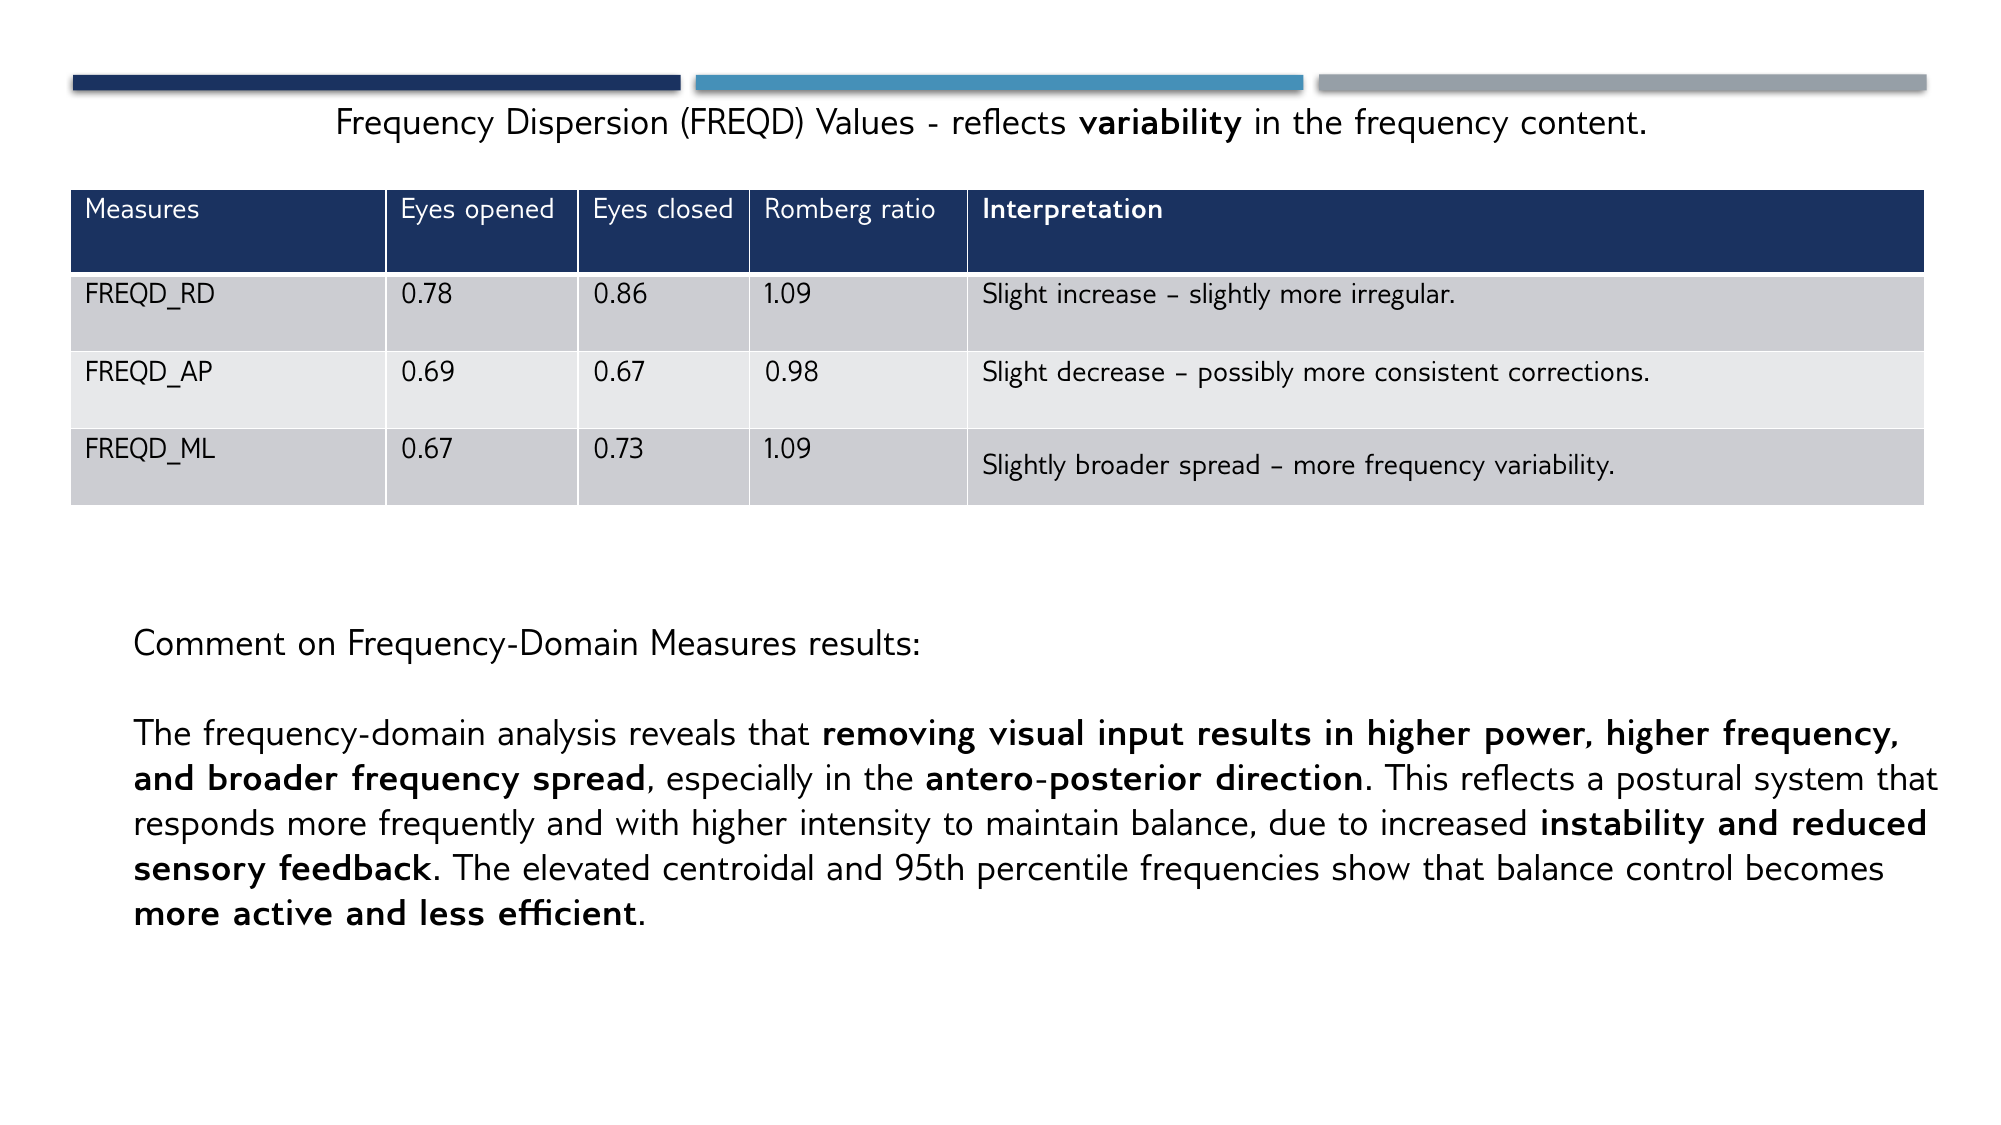

Frequency Dispersion (FREQD) Values - reflects variability in the frequency content.
| Measures | Eyes opened | Eyes closed | Romberg ratio | Interpretation |
| --- | --- | --- | --- | --- |
| FREQD\_RD | 0.78 | 0.86 | 1.09 | Slight increase – slightly more irregular. |
| FREQD\_AP | 0.69 | 0.67 | 0.98 | Slight decrease – possibly more consistent corrections. |
| FREQD\_ML | 0.67 | 0.73 | 1.09 | Slightly broader spread – more frequency variability. |

Comment on Frequency-Domain Measures results:

The frequency-domain analysis reveals that removing visual input results in higher power, higher frequency, and broader frequency spread, especially in the antero-posterior direction. This reflects a postural system that responds more frequently and with higher intensity to maintain balance, due to increased instability and reduced sensory feedback. The elevated centroidal and 95th percentile frequencies show that balance control becomes more active and less efficient.